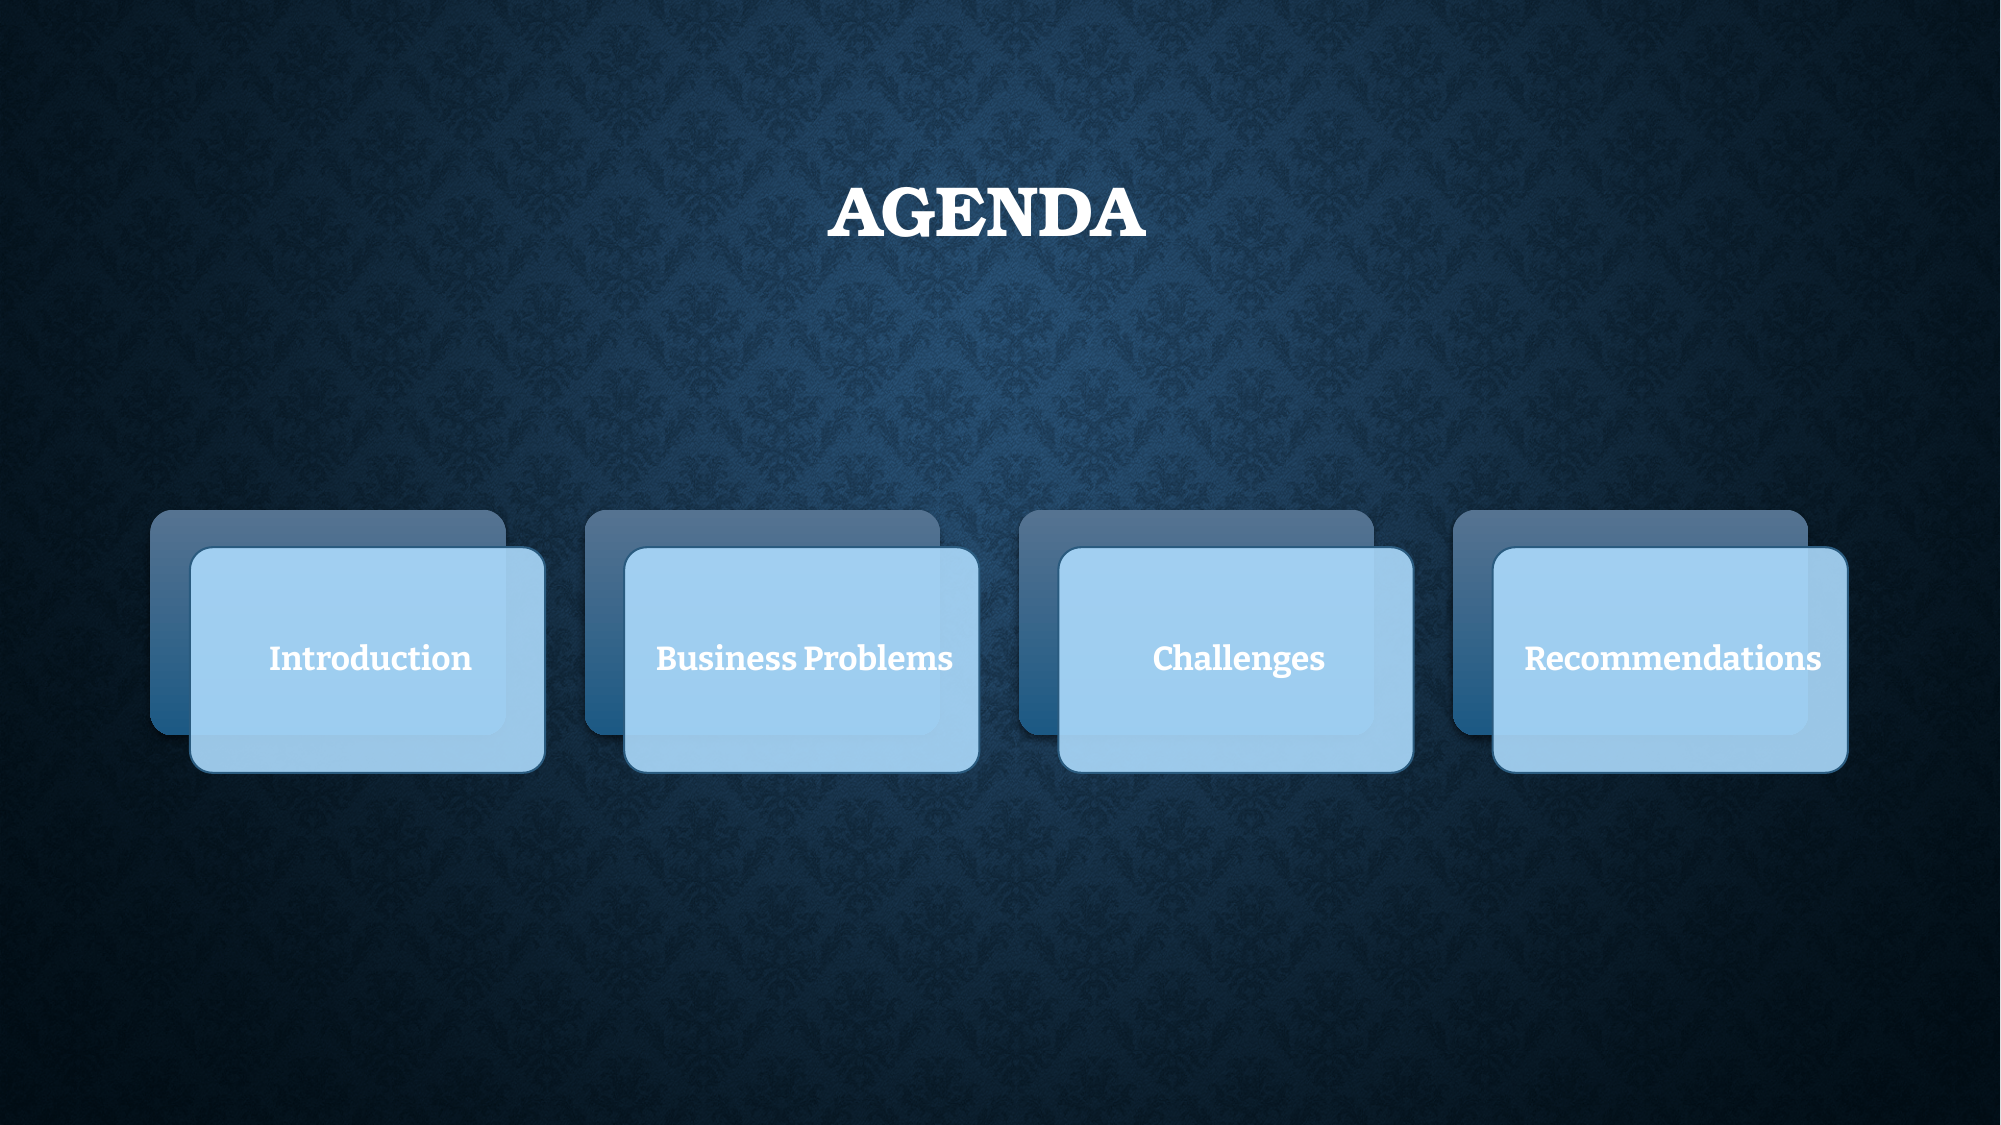

# Agenda
Introduction
Business Problems
Challenges
Recommendations